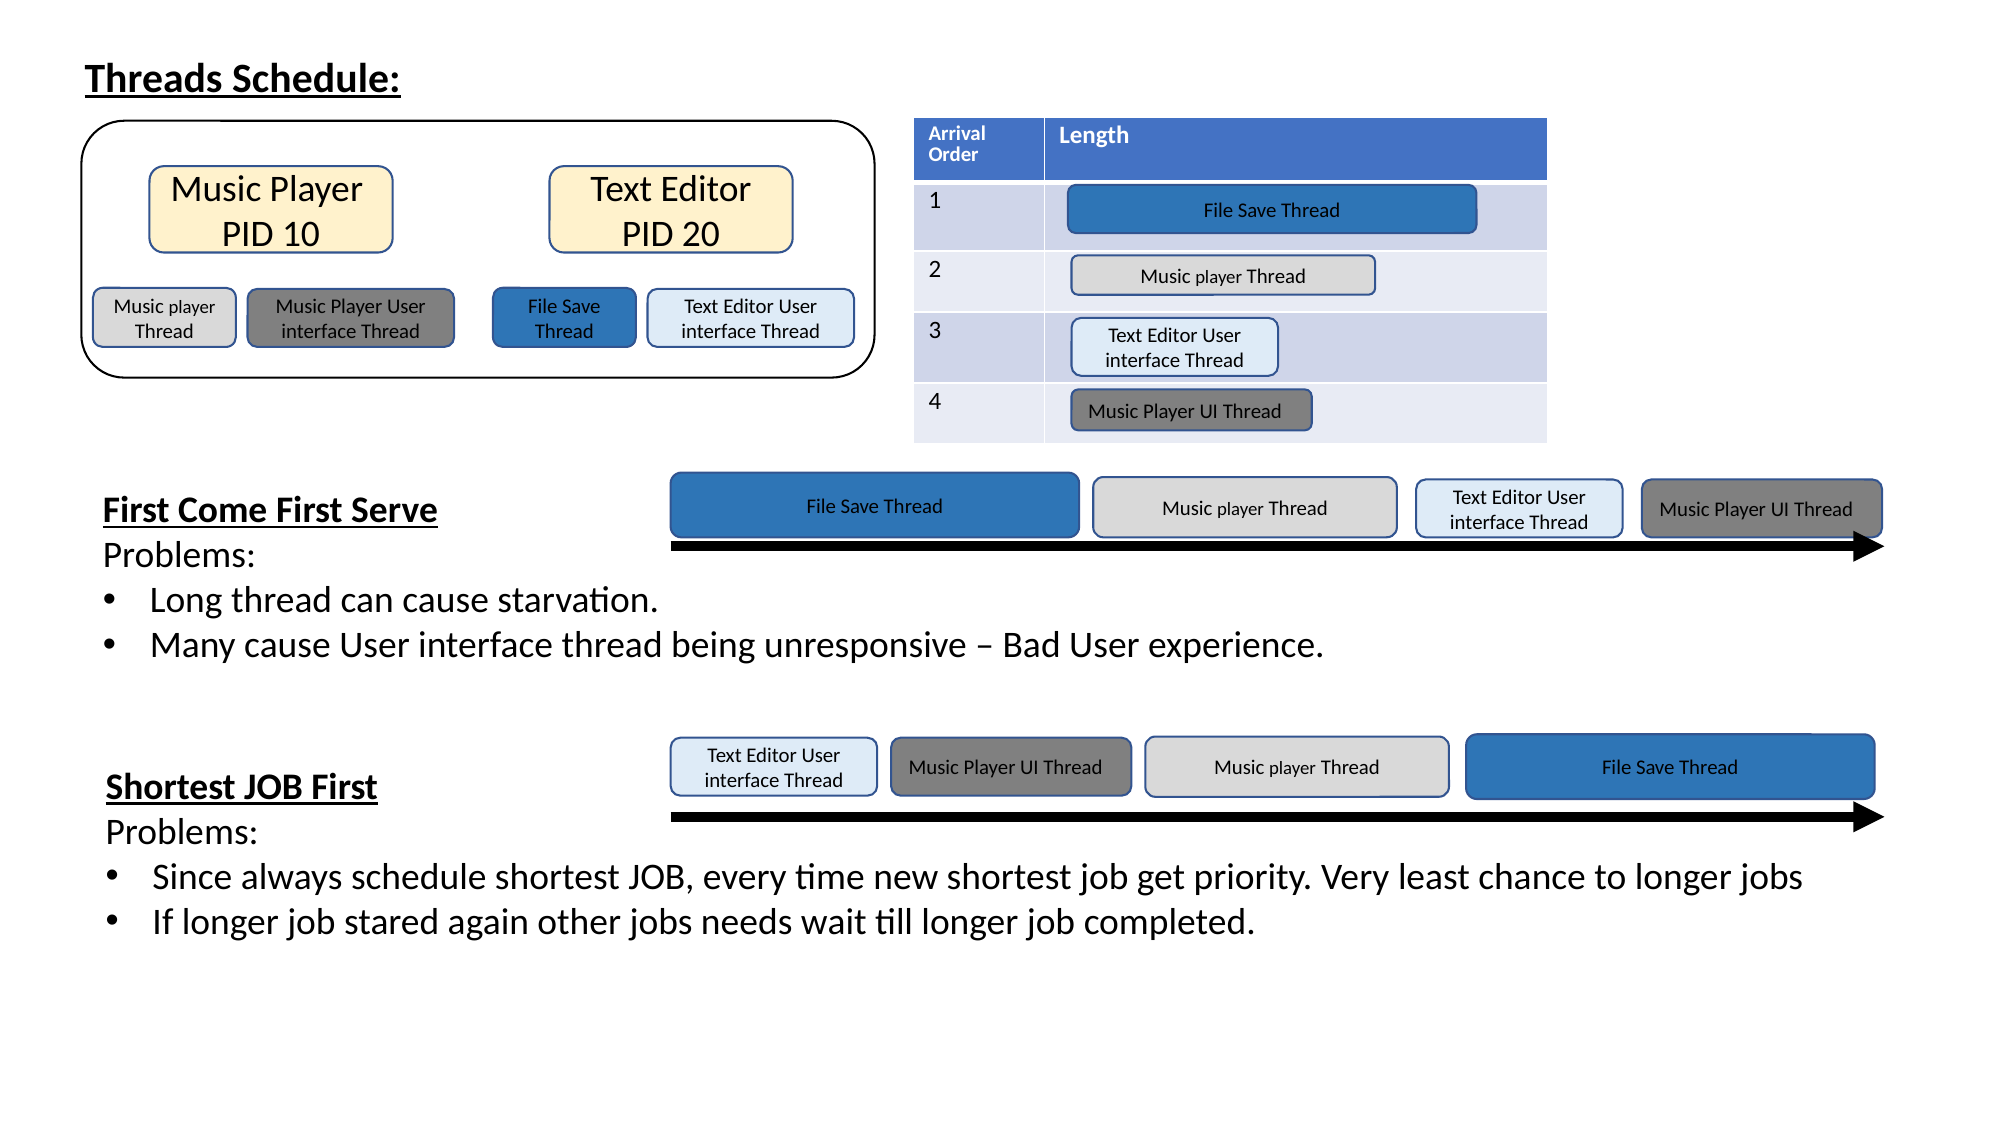

Threads Schedule:
| Arrival Order | Length |
| --- | --- |
| 1 |  |
| 2 |  |
| 3 |  |
| 4 |  |

Music Player
PID 10
Text Editor
PID 20
File Save Thread
Music player Thread
Music player Thread
File Save Thread
Music Player User interface Thread
Text Editor User interface Thread
Text Editor User interface Thread
Music Player UI Thread
File Save Thread
Music player Thread
First Come First Serve
Problems:
Long thread can cause starvation.
Many cause User interface thread being unresponsive – Bad User experience.
Music Player UI Thread
Text Editor User interface Thread
File Save Thread
Music player Thread
Text Editor User interface Thread
Music Player UI Thread
Shortest JOB First
Problems:
Since always schedule shortest JOB, every time new shortest job get priority. Very least chance to longer jobs
If longer job stared again other jobs needs wait till longer job completed.